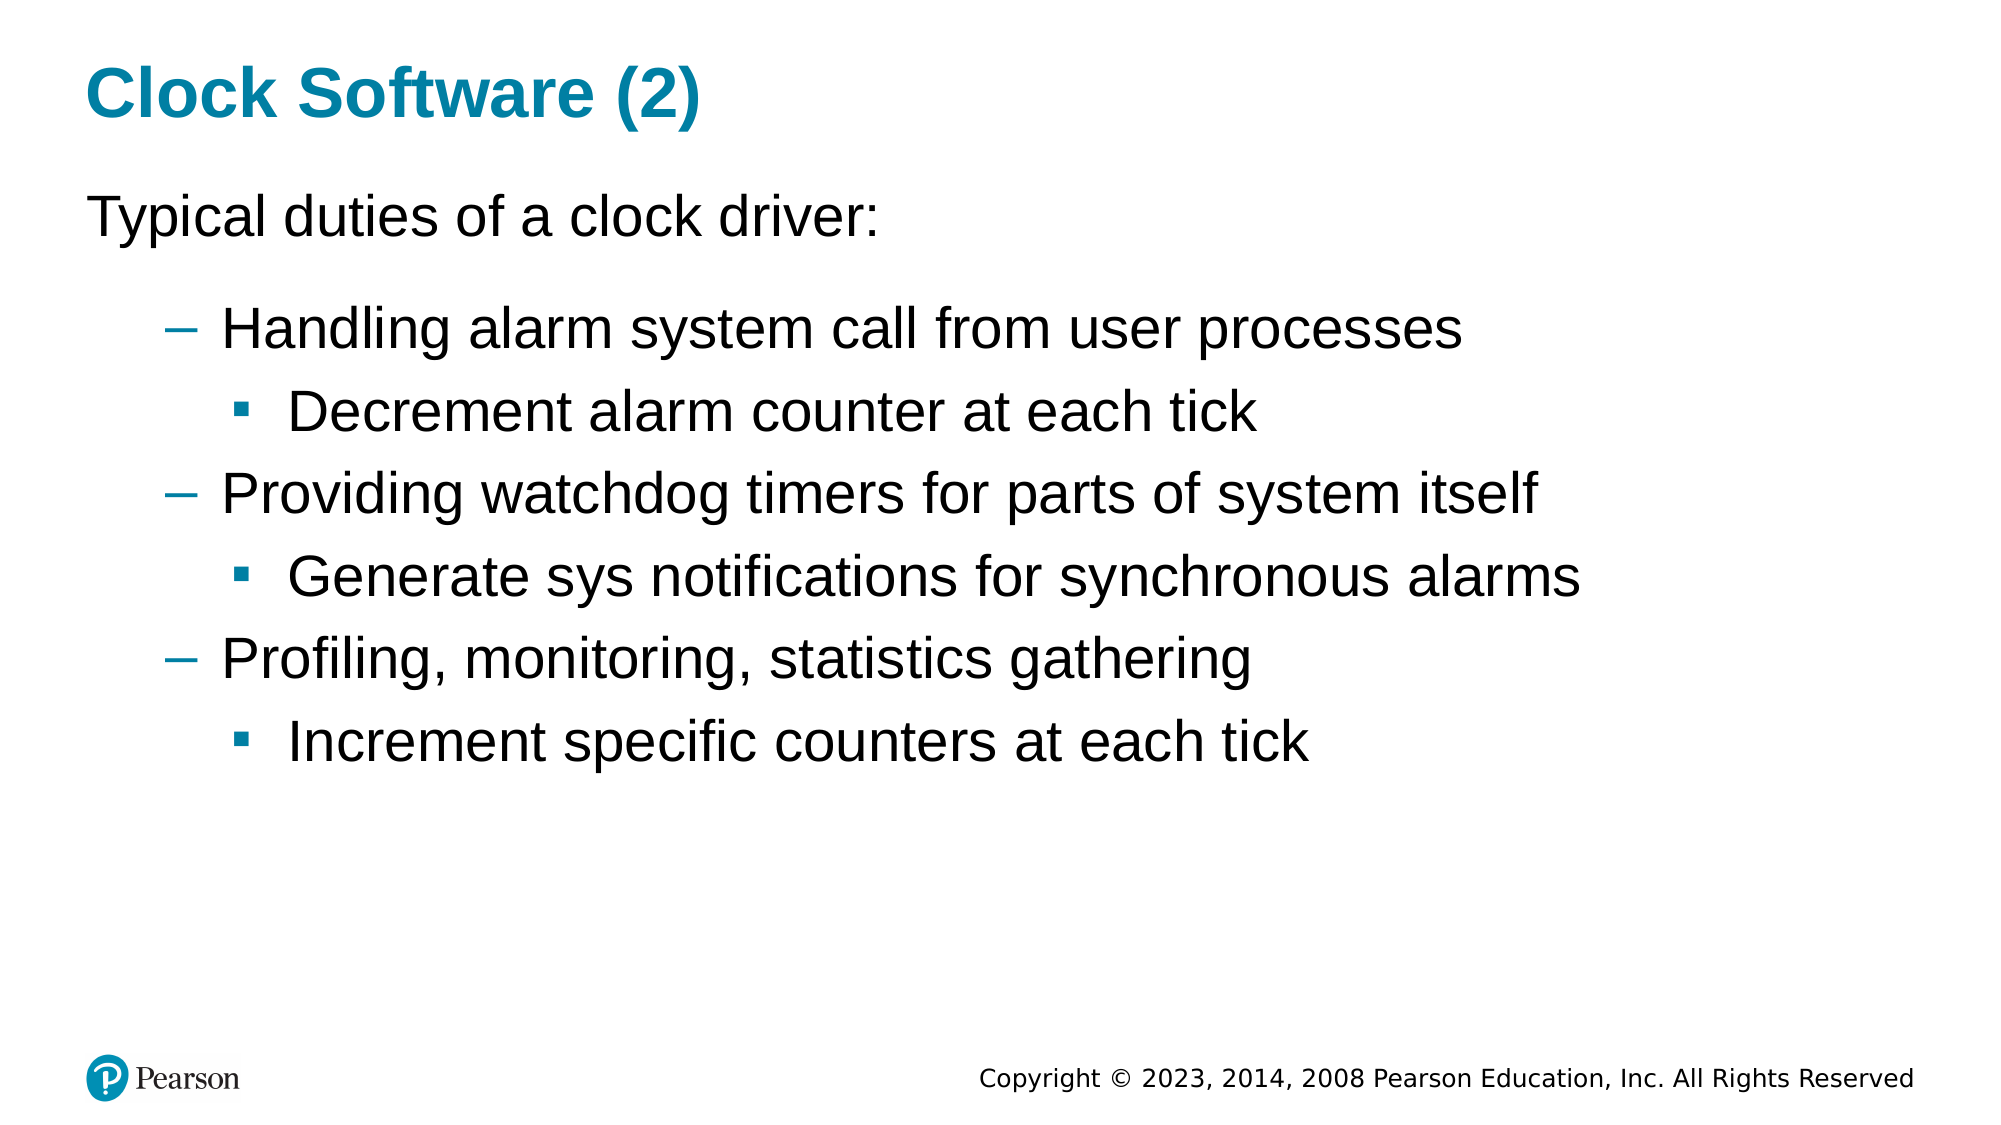

# Clock Software (2)
Typical duties of a clock driver:
Handling alarm system call from user processes
Decrement alarm counter at each tick
Providing watchdog timers for parts of system itself
Generate sys notifications for synchronous alarms
Profiling, monitoring, statistics gathering
Increment specific counters at each tick